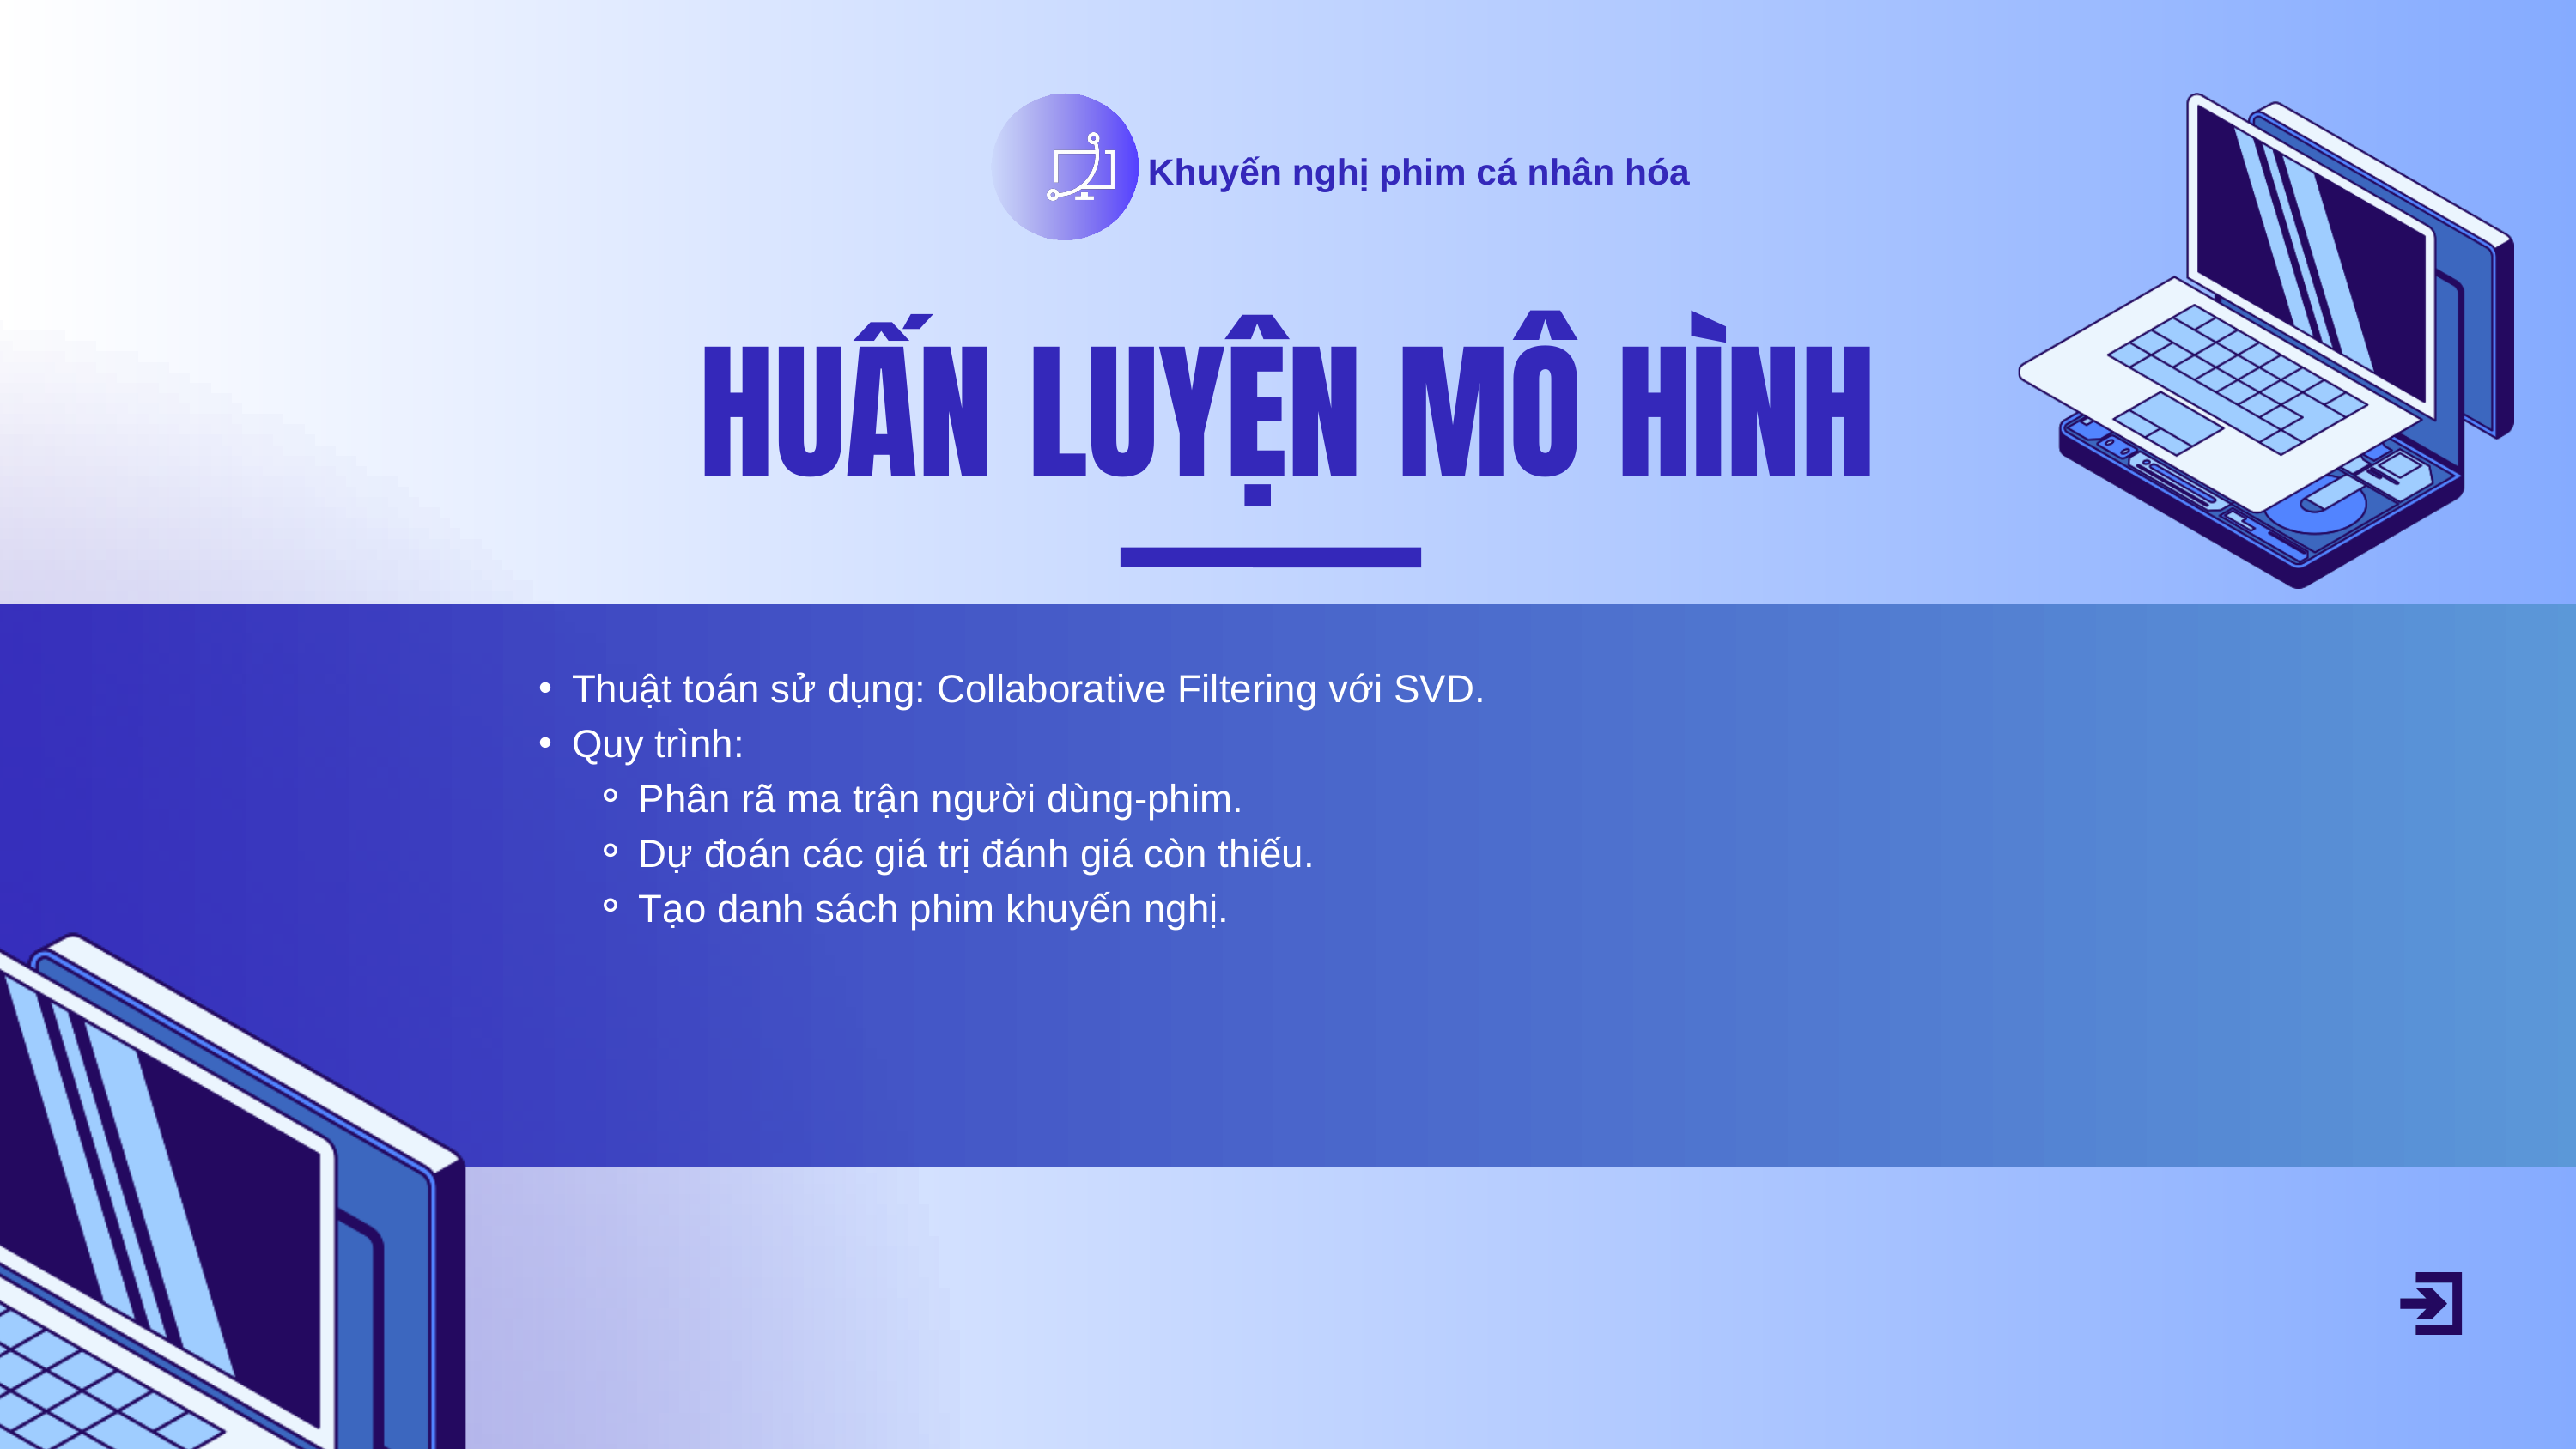

Khuyến nghị phim cá nhân hóa

HUẤN LUYỆN MÔ HÌNH

Thuật toán sử dụng: Collaborative Filtering với SVD.
Quy trình:
Phân rã ma trận người dùng-phim.
Dự đoán các giá trị đánh giá còn thiếu.
Tạo danh sách phim khuyến nghị.